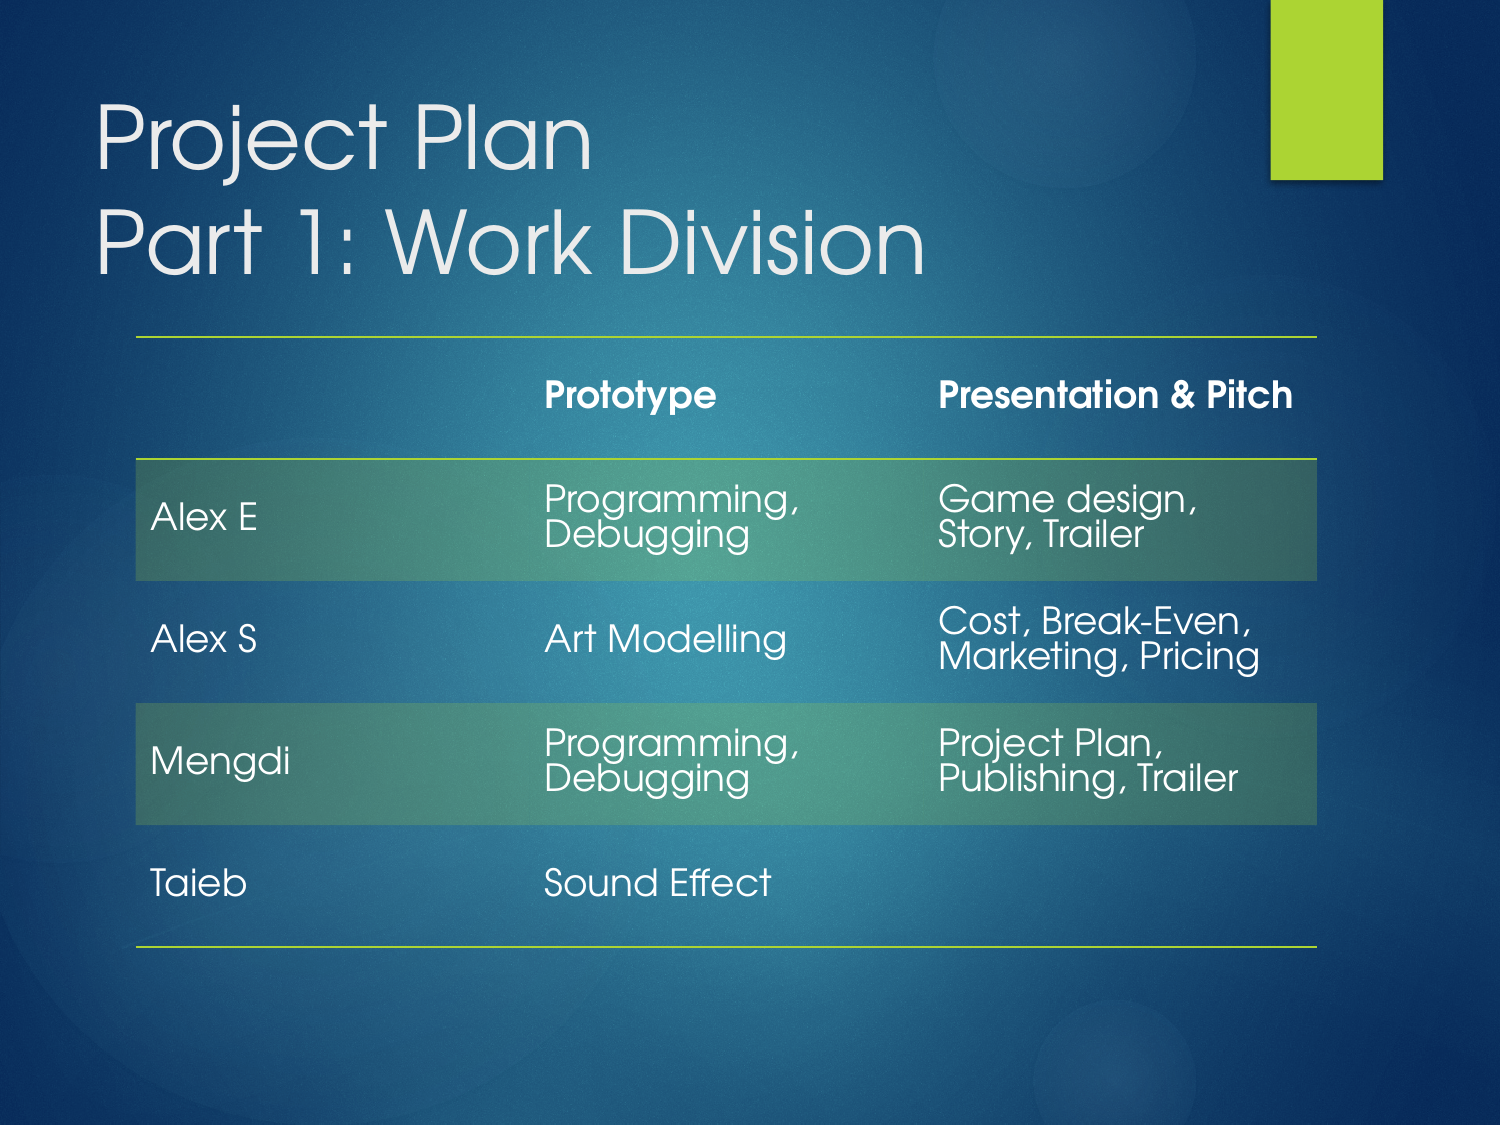

# Project Plan Part 1: Work Division
|  | Prototype | Presentation & Pitch |
| --- | --- | --- |
| Alex E | Programming, Debugging | Game design, Story, Trailer |
| Alex S | Art Modelling | Cost, Break-Even, Marketing, Pricing |
| Mengdi | Programming, Debugging | Project Plan, Publishing, Trailer |
| Taieb | Sound Effect |  |